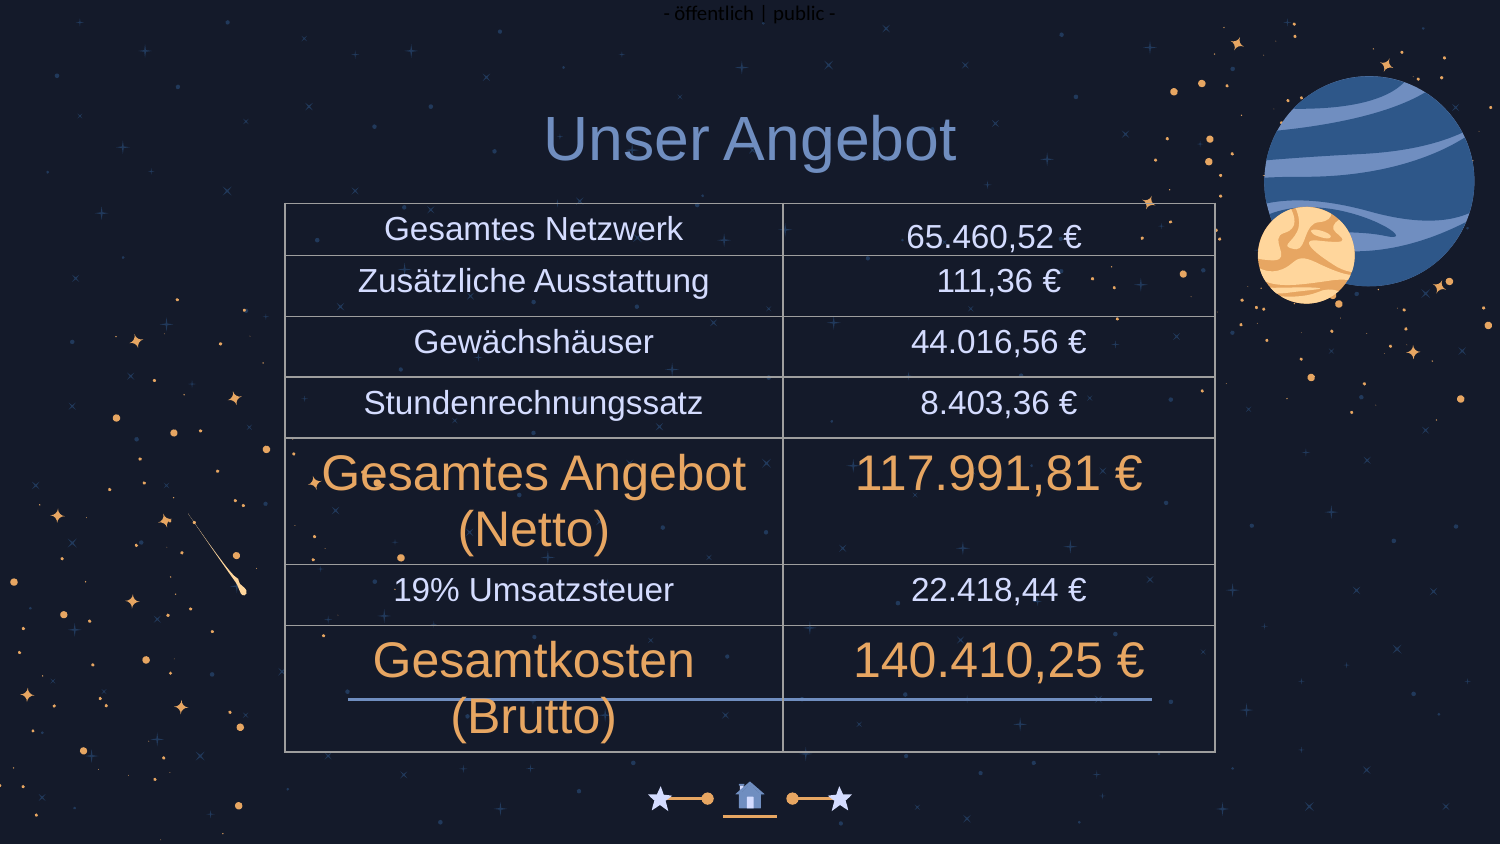

# Unser Angebot
| Gesamtes Netzwerk | 65.460,52 € |
| --- | --- |
| Zusätzliche Ausstattung | 111,36 € |
| Gewächshäuser | 44.016,56 € |
| Stundenrechnungssatz | 8.403,36 € |
| Gesamtes Angebot (Netto) | 117.991,81 € |
| 19% Umsatzsteuer | 22.418,44 € |
| Gesamtkosten (Brutto) | 140.410,25 € |